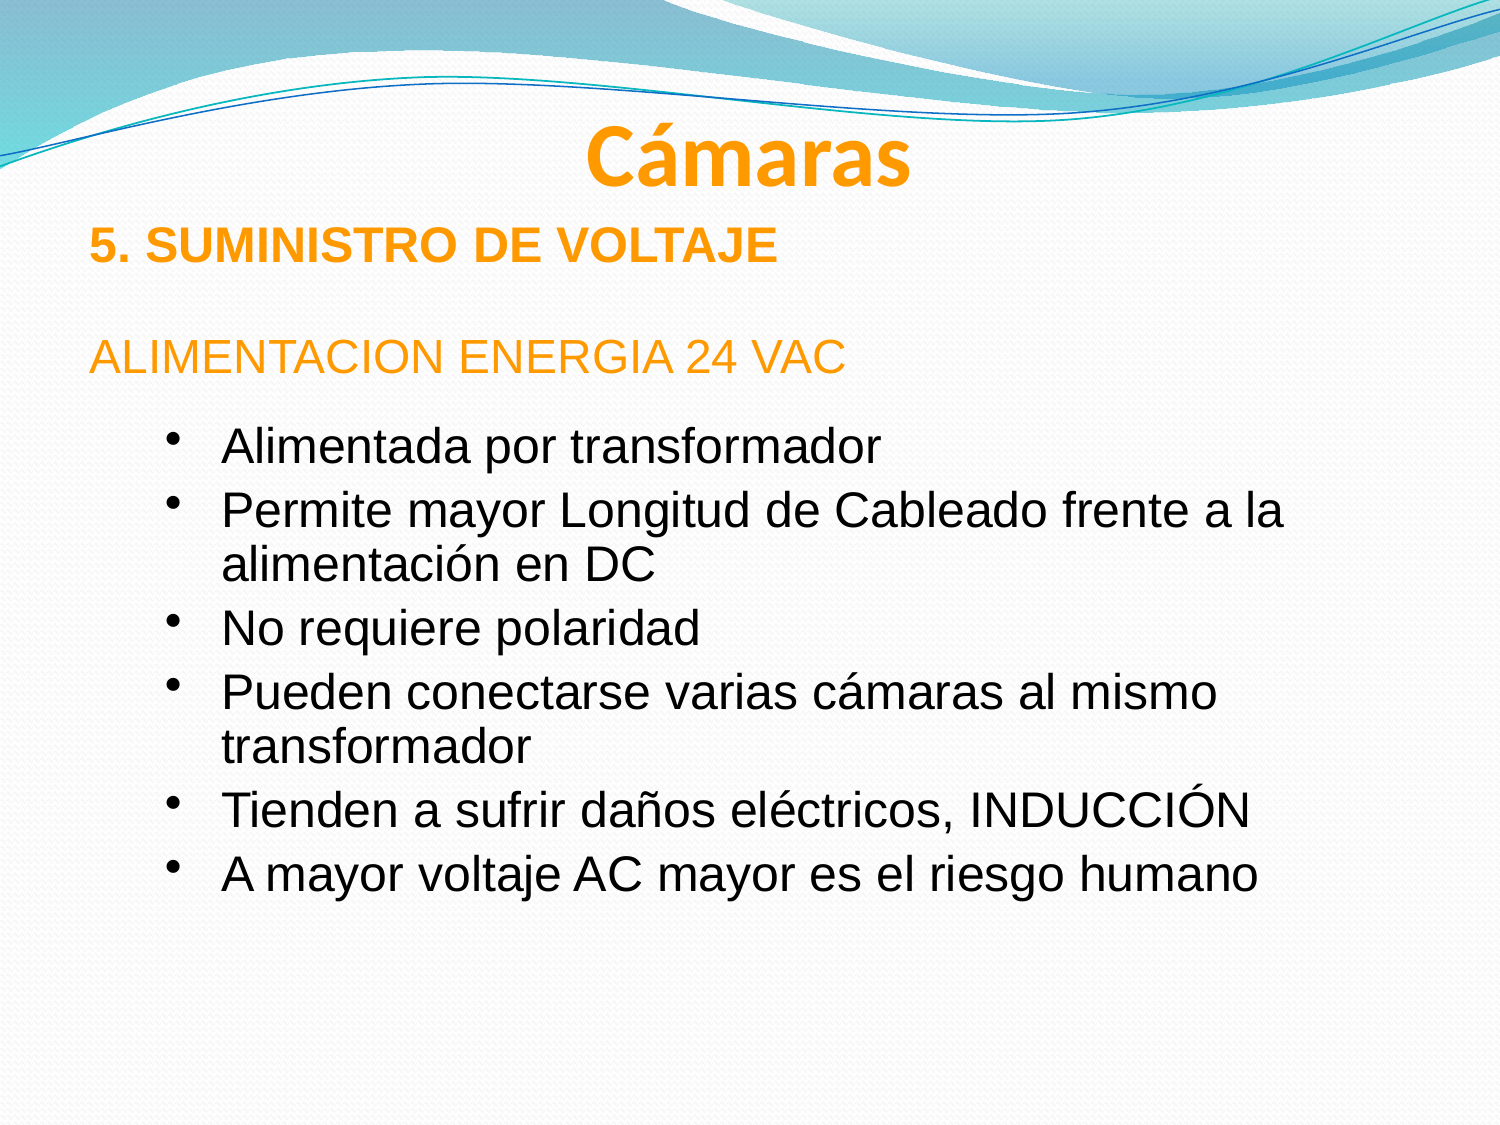

Cámaras

5. SUMINISTRO DE VOLTAJE

ALIMENTACION ENERGIA 24 VAC

Alimentada por transformador
Permite mayor Longitud de Cableado frente a la alimentación en DC
No requiere polaridad
Pueden conectarse varias cámaras al mismo transformador
Tienden a sufrir daños eléctricos, INDUCCIÓN
A mayor voltaje AC mayor es el riesgo humano